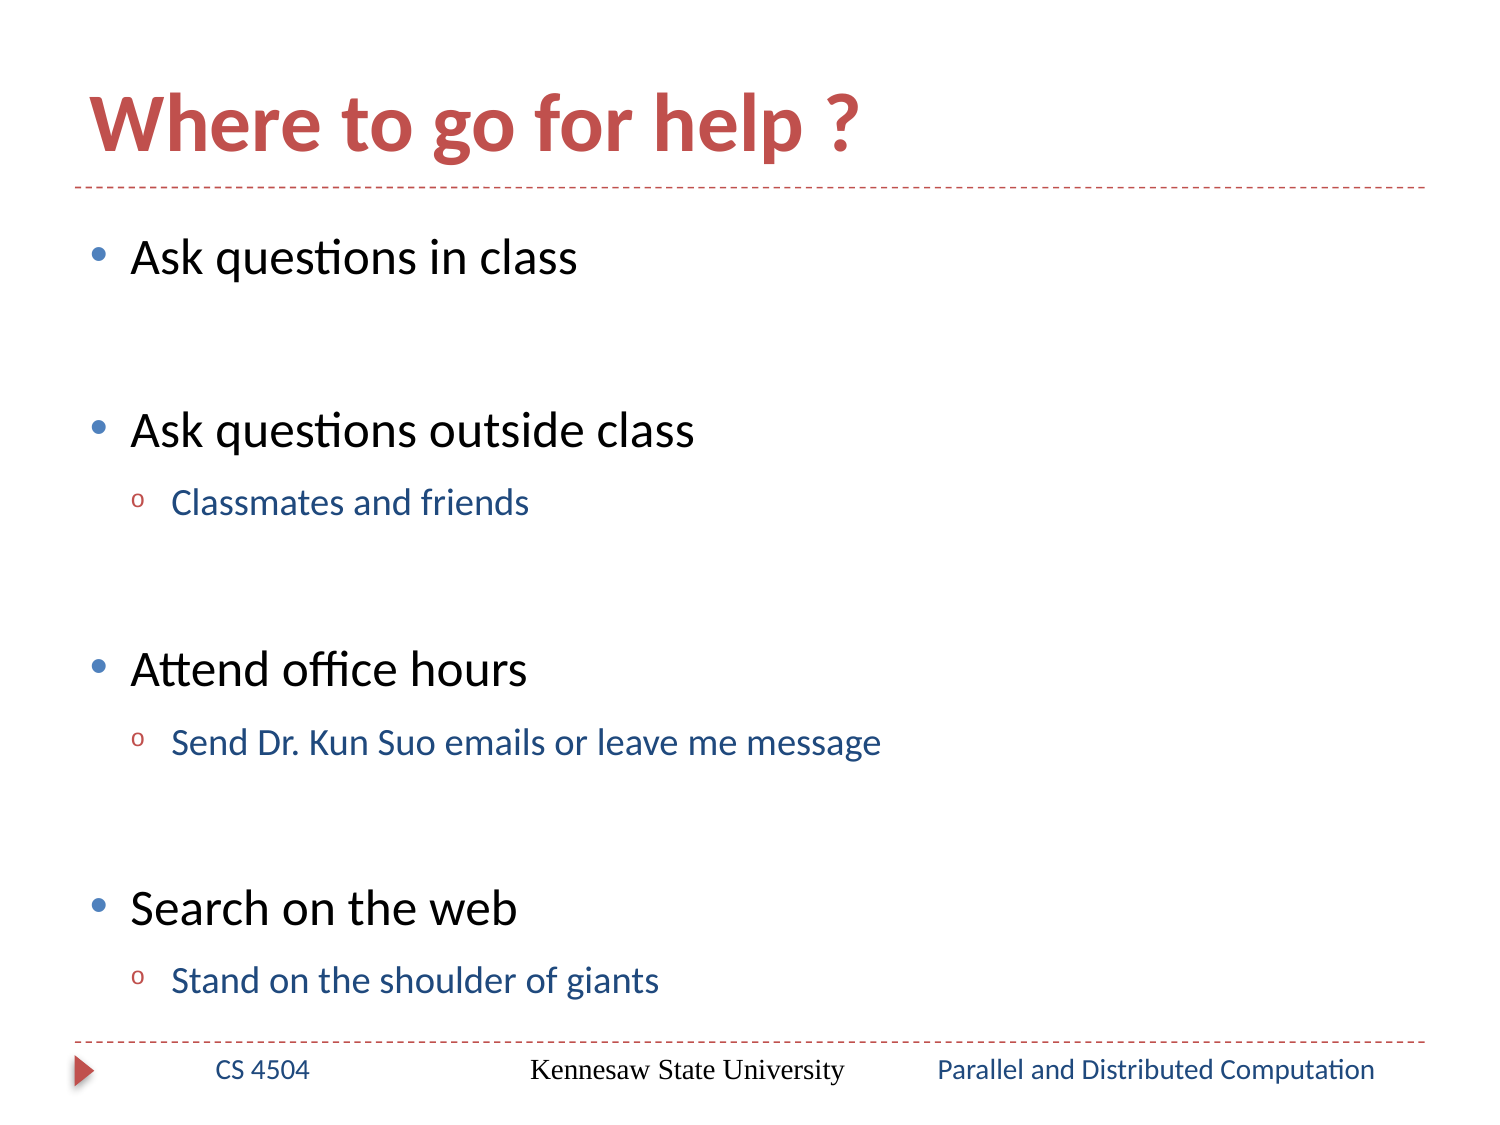

# Where to go for help ?
Ask questions in class

Ask questions outside class
Classmates and friends

Attend office hours
Send Dr. Kun Suo emails or leave me message

Search on the web
Stand on the shoulder of giants
CS 4504
Kennesaw State University
Parallel and Distributed Computation